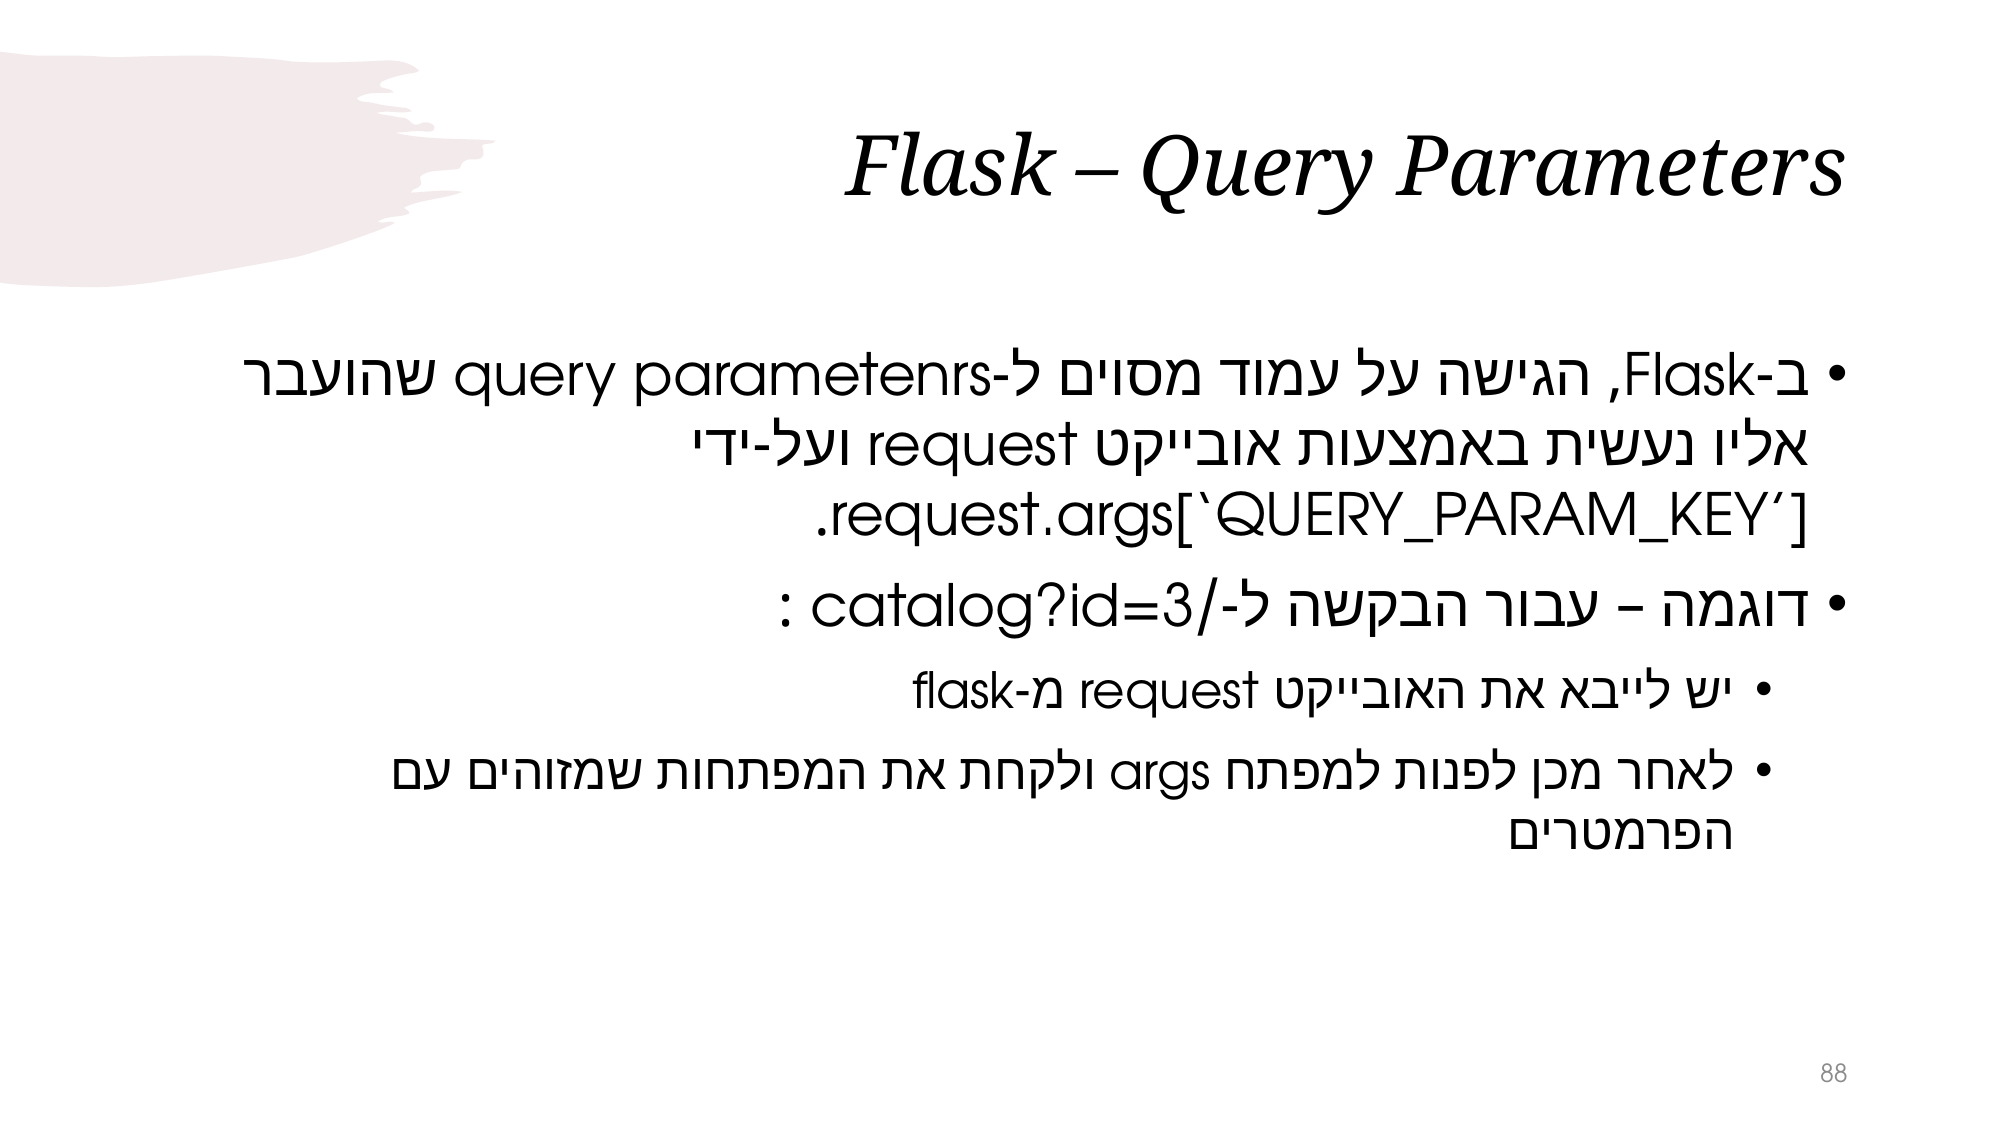

# Flask – Query Parameters
ב-Flask, הגישה על עמוד מסוים ל-query parametenrs שהועבר אליו נעשית באמצעות אובייקט request ועל-ידי request.args[‘QUERY_PARAM_KEY’].
דוגמה – עבור הבקשה ל-/catalog?id=3 :
יש לייבא את האובייקט request מ-flask
לאחר מכן לפנות למפתח args ולקחת את המפתחות שמזוהים עם הפרמטרים
88